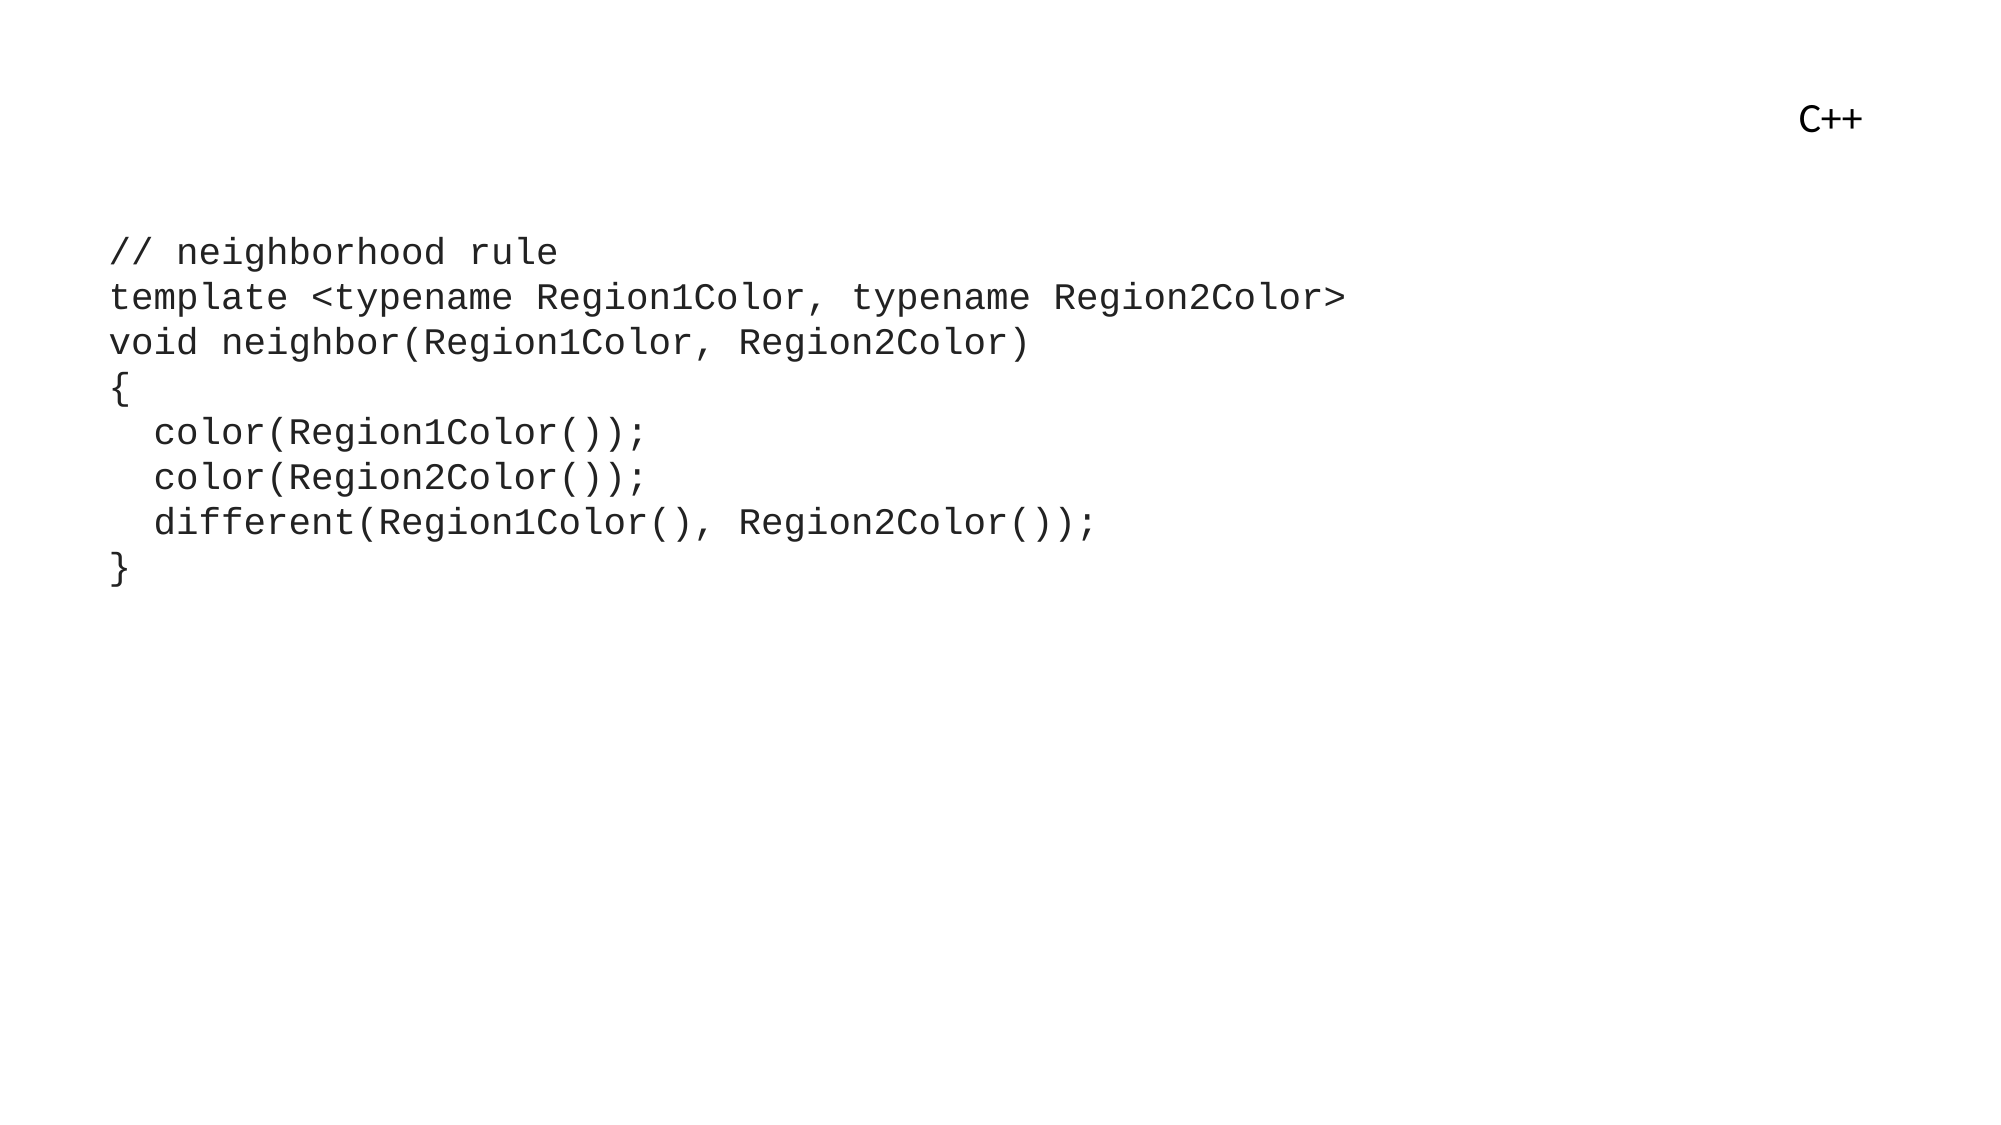

C++
// neighborhood rule
template <typename Region1Color, typename Region2Color>
void neighbor(Region1Color, Region2Color)
{
  color(Region1Color());
  color(Region2Color());
  different(Region1Color(), Region2Color());
}